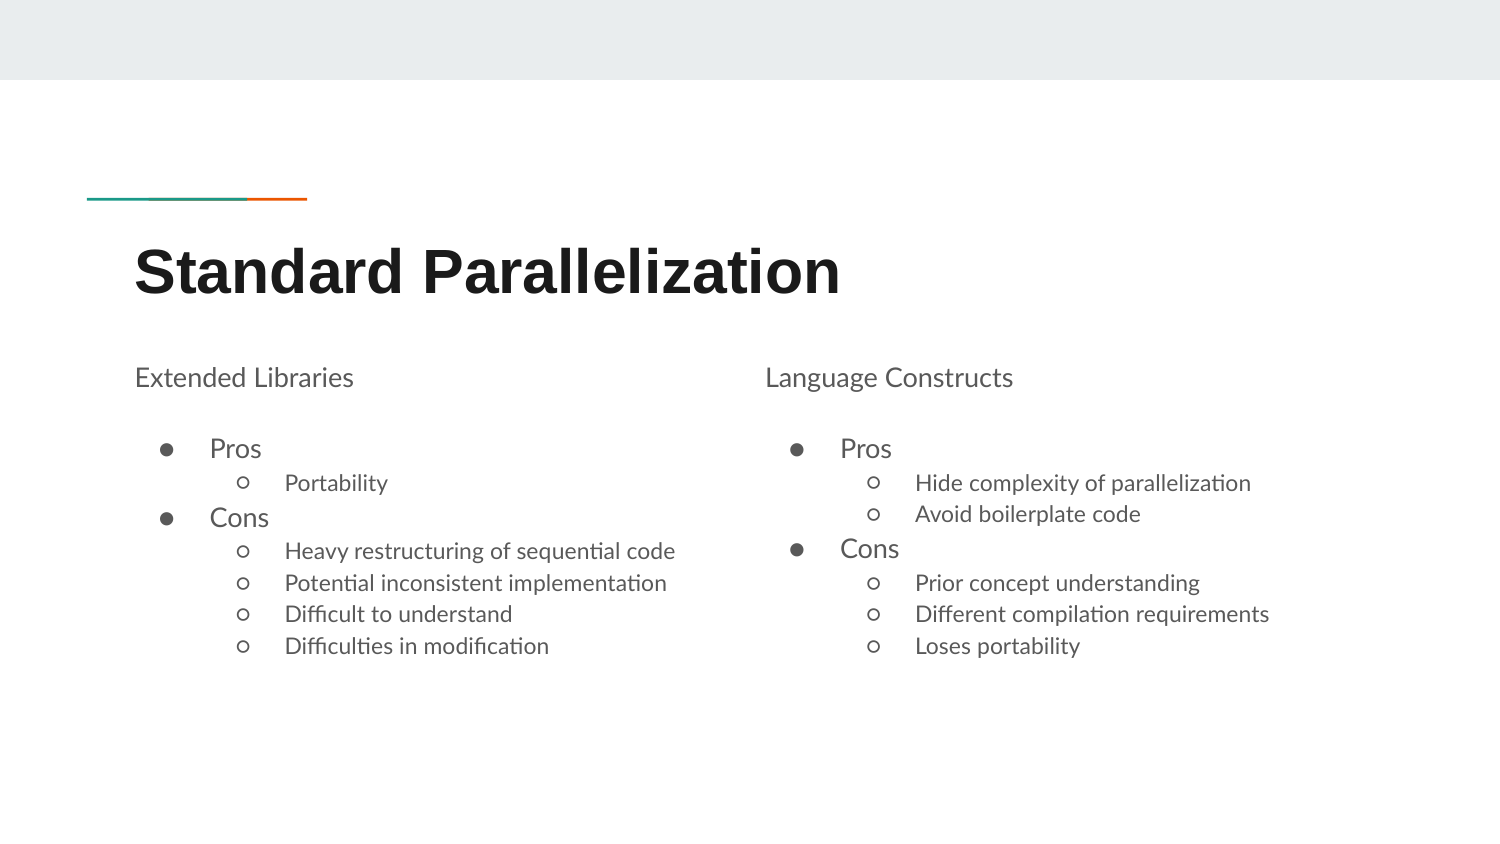

# Standard Parallelization
Extended Libraries
Pros
Portability
Cons
Heavy restructuring of sequential code
Potential inconsistent implementation
Difficult to understand
Difficulties in modification
Language Constructs
Pros
Hide complexity of parallelization
Avoid boilerplate code
Cons
Prior concept understanding
Different compilation requirements
Loses portability